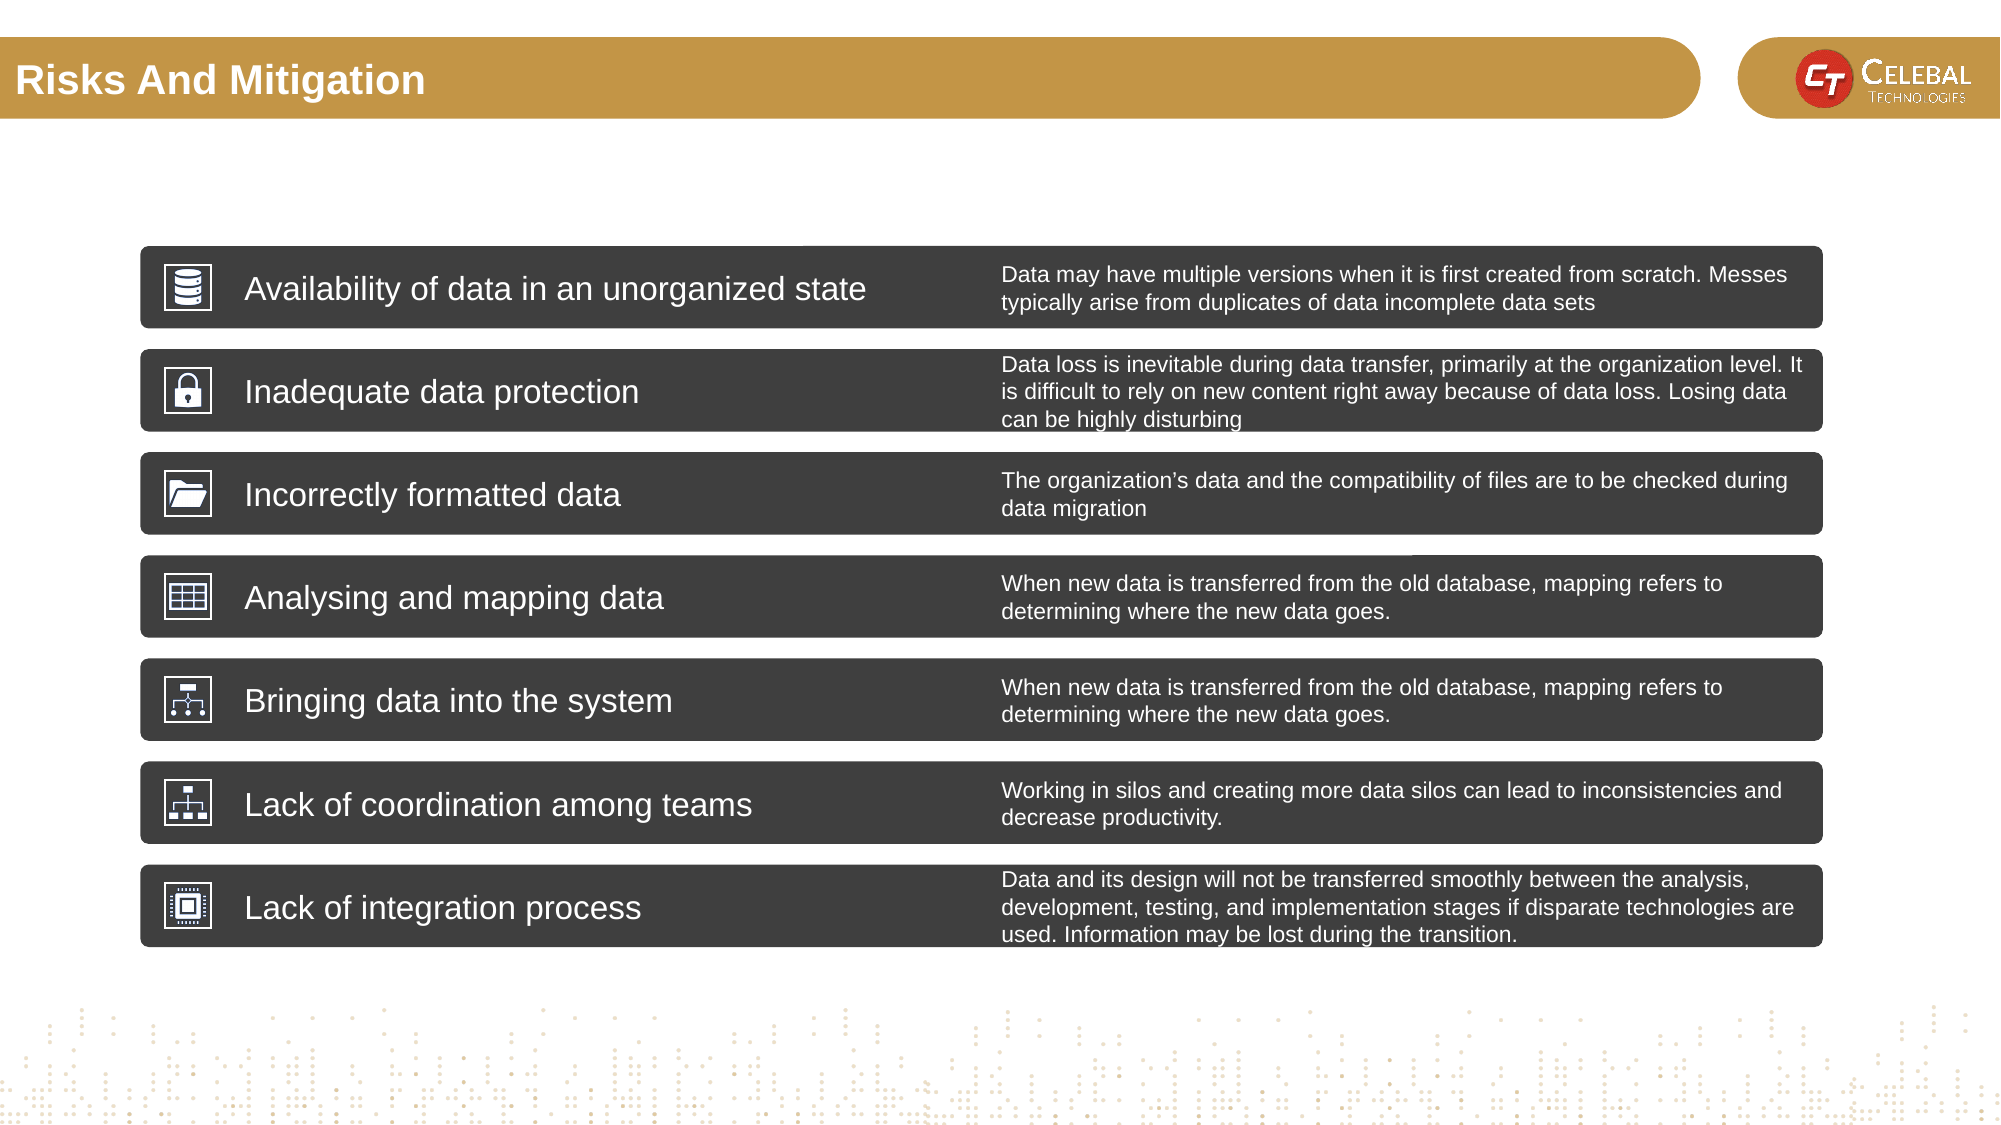

Risks And Mitigation

Availability of data in an unorganized state
Data may have multiple versions when it is first created from scratch. Messes typically arise from duplicates of data incomplete data sets

Inadequate data protection
Data loss is inevitable during data transfer, primarily at the organization level. It is difficult to rely on new content right away because of data loss. Losing data can be highly disturbing

Incorrectly formatted data
The organization’s data and the compatibility of files are to be checked during data migration

Analysing and mapping data
When new data is transferred from the old database, mapping refers to determining where the new data goes.

Bringing data into the system
When new data is transferred from the old database, mapping refers to determining where the new data goes.

Lack of coordination among teams
Working in silos and creating more data silos can lead to inconsistencies and decrease productivity.

Lack of integration process
Data and its design will not be transferred smoothly between the analysis, development, testing, and implementation stages if disparate technologies are used. Information may be lost during the transition.